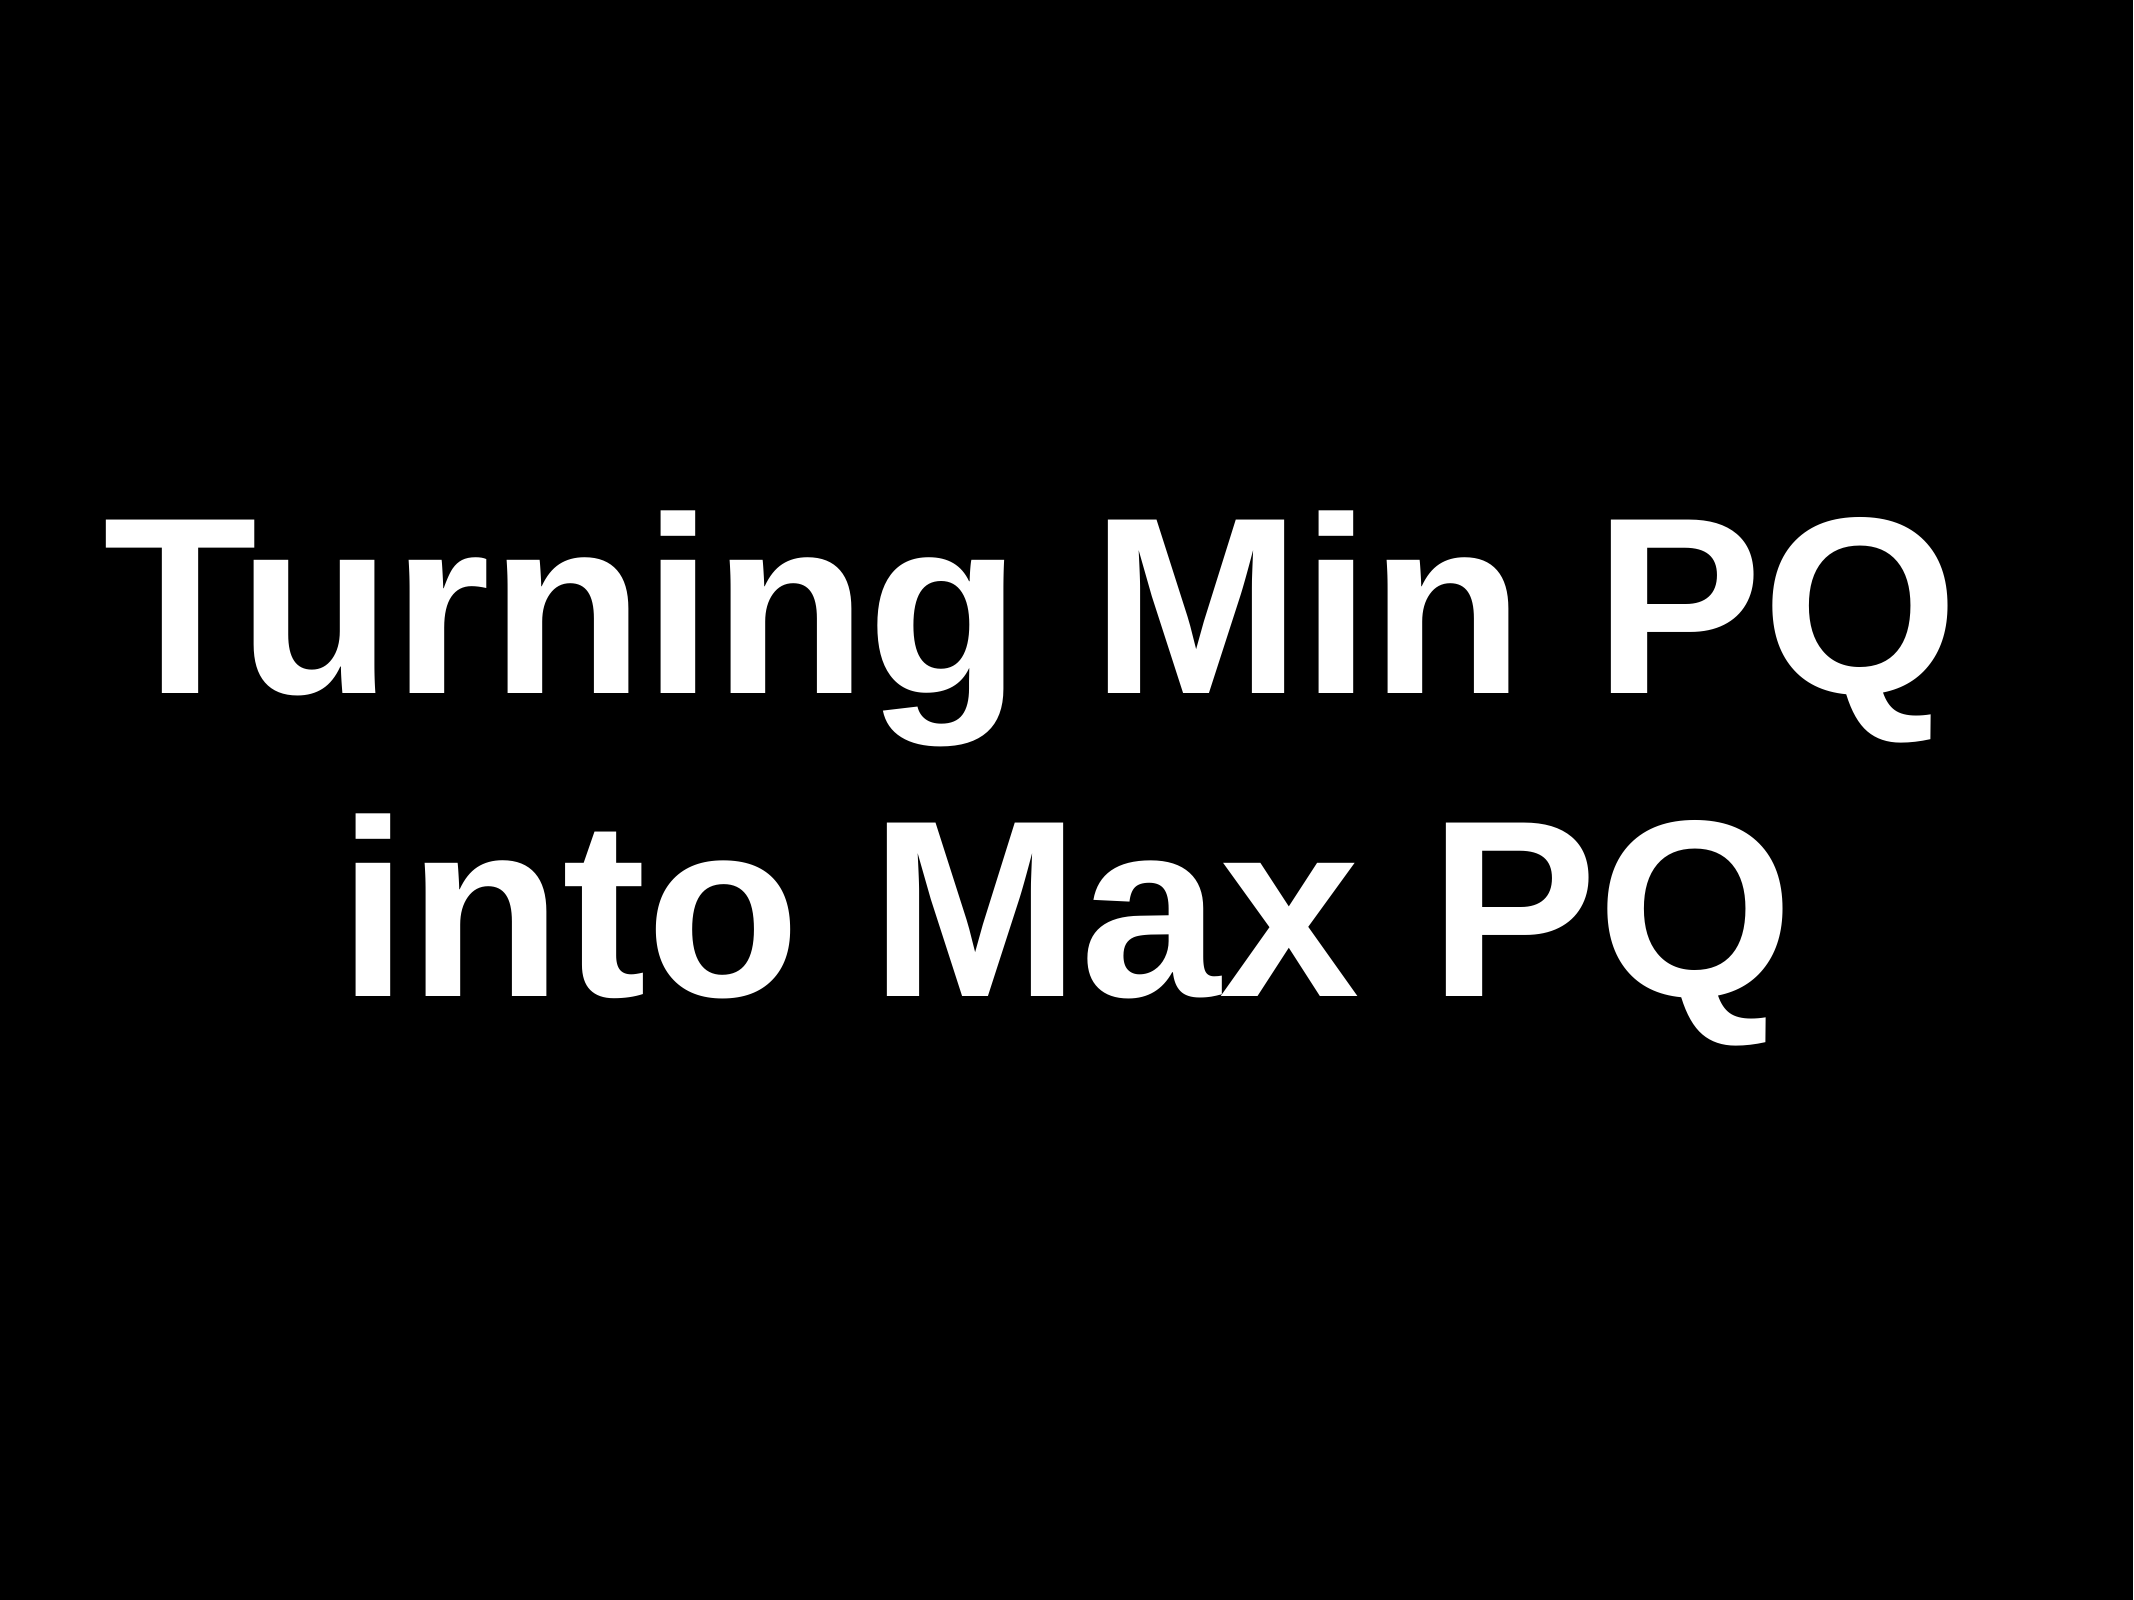

# Turning Min PQ
into Max PQ